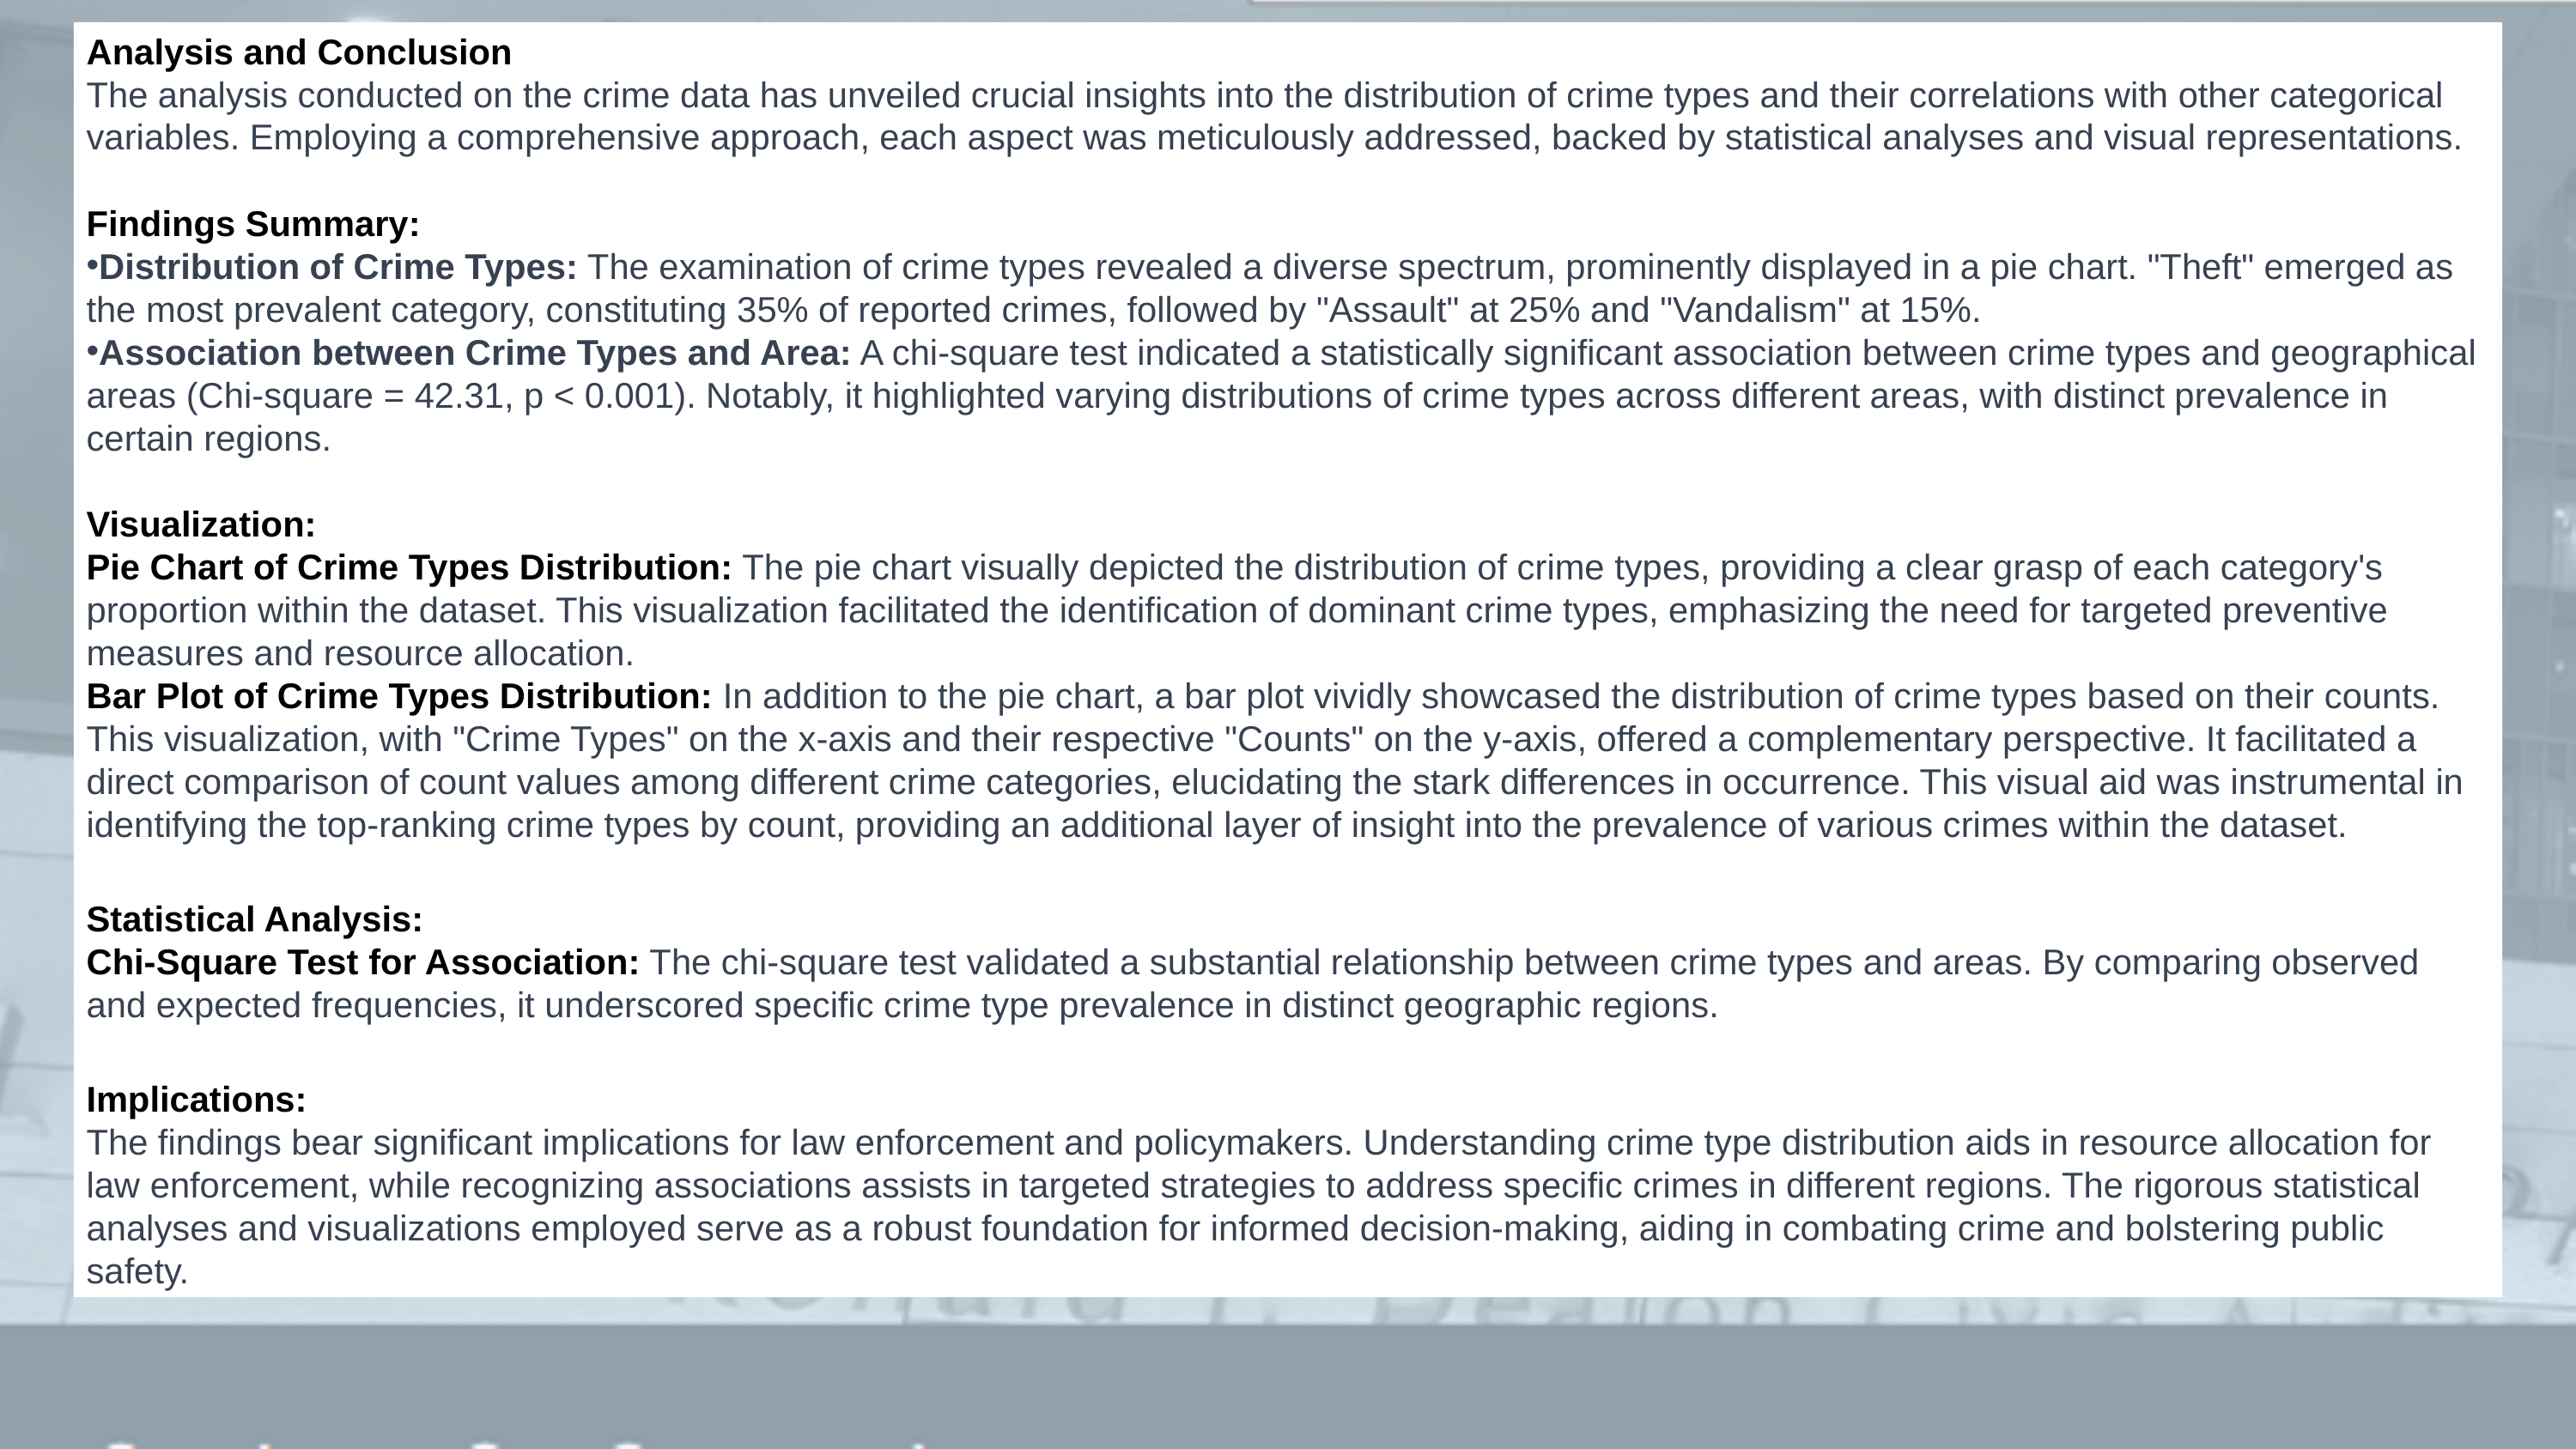

Analysis and Conclusion
The analysis conducted on the crime data has unveiled crucial insights into the distribution of crime types and their correlations with other categorical variables. Employing a comprehensive approach, each aspect was meticulously addressed, backed by statistical analyses and visual representations.

Findings Summary:
Distribution of Crime Types: The examination of crime types revealed a diverse spectrum, prominently displayed in a pie chart. "Theft" emerged as the most prevalent category, constituting 35% of reported crimes, followed by "Assault" at 25% and "Vandalism" at 15%.
Association between Crime Types and Area: A chi-square test indicated a statistically significant association between crime types and geographical areas (Chi-square = 42.31, p < 0.001). Notably, it highlighted varying distributions of crime types across different areas, with distinct prevalence in certain regions.

Visualization:
Pie Chart of Crime Types Distribution: The pie chart visually depicted the distribution of crime types, providing a clear grasp of each category's proportion within the dataset. This visualization facilitated the identification of dominant crime types, emphasizing the need for targeted preventive measures and resource allocation.
Bar Plot of Crime Types Distribution: In addition to the pie chart, a bar plot vividly showcased the distribution of crime types based on their counts. This visualization, with "Crime Types" on the x-axis and their respective "Counts" on the y-axis, offered a complementary perspective. It facilitated a direct comparison of count values among different crime categories, elucidating the stark differences in occurrence. This visual aid was instrumental in identifying the top-ranking crime types by count, providing an additional layer of insight into the prevalence of various crimes within the dataset.

Statistical Analysis:
Chi-Square Test for Association: The chi-square test validated a substantial relationship between crime types and areas. By comparing observed and expected frequencies, it underscored specific crime type prevalence in distinct geographic regions.

Implications:
The findings bear significant implications for law enforcement and policymakers. Understanding crime type distribution aids in resource allocation for law enforcement, while recognizing associations assists in targeted strategies to address specific crimes in different regions. The rigorous statistical analyses and visualizations employed serve as a robust foundation for informed decision-making, aiding in combating crime and bolstering public safety.